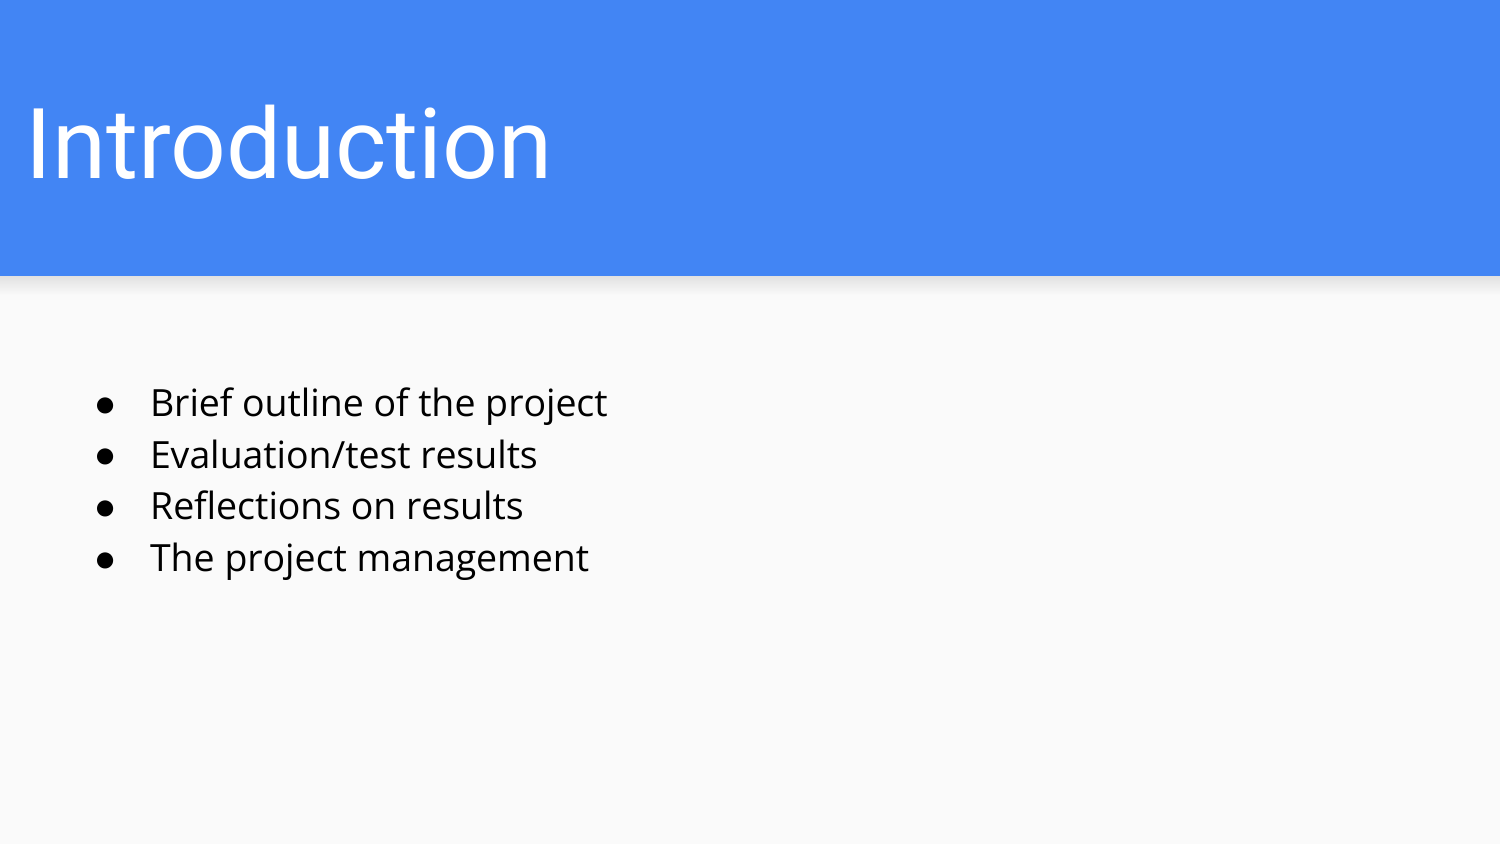

# Introduction

Brief outline of the project
Evaluation/test results
Reflections on results
The project management